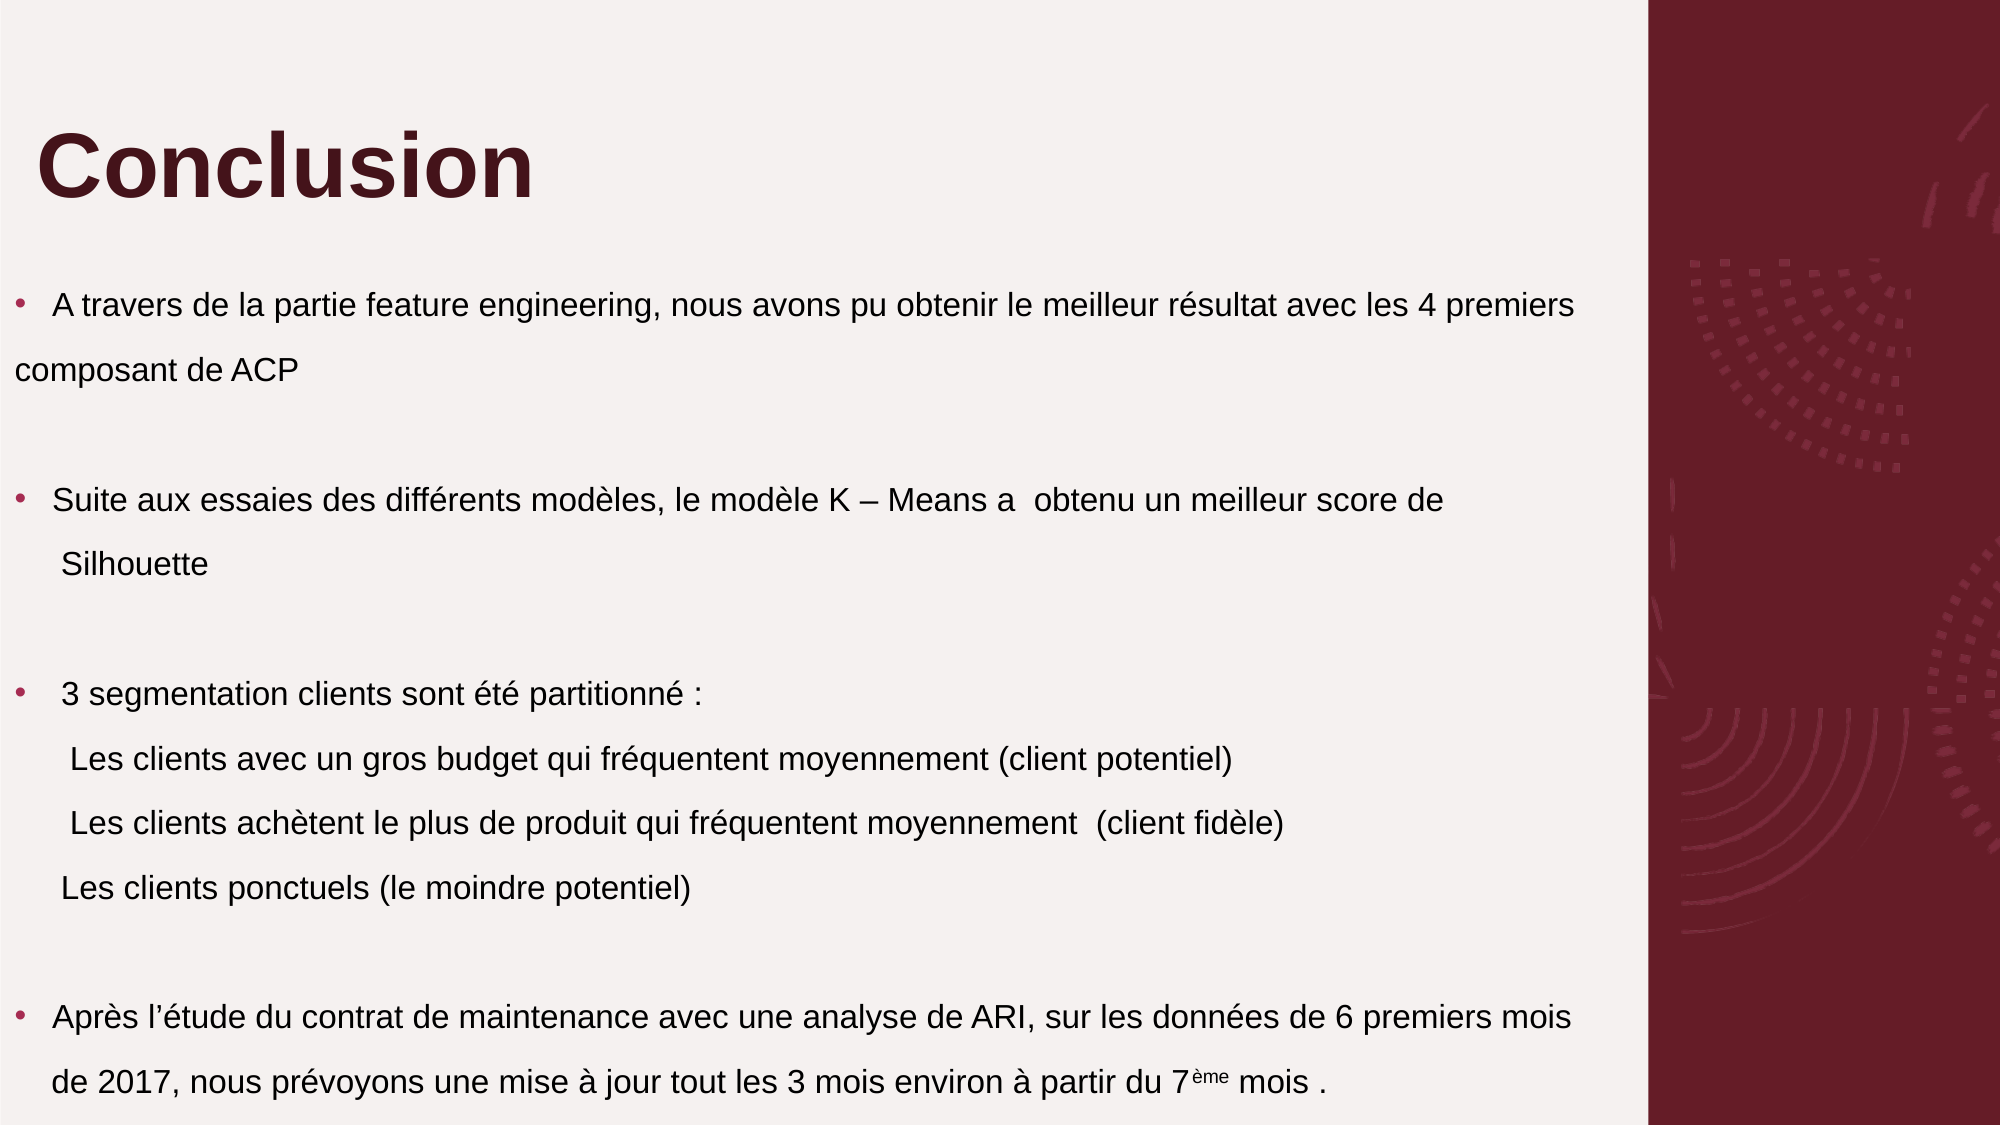

# Conclusion

A travers de la partie feature engineering, nous avons pu obtenir le meilleur résultat avec les 4 premiers
composant de ACP

Suite aux essaies des différents modèles, le modèle K – Means a  obtenu un meilleur score de
     Silhouette

 3 segmentation clients sont été partitionné :
      Les clients avec un gros budget qui fréquentent moyennement (client potentiel)
      Les clients achètent le plus de produit qui fréquentent moyennement  (client fidèle)
     Les clients ponctuels (le moindre potentiel)

Après l’étude du contrat de maintenance avec une analyse de ARI, sur les données de 6 premiers mois
    de 2017, nous prévoyons une mise à jour tout les 3 mois environ à partir du 7ème mois .